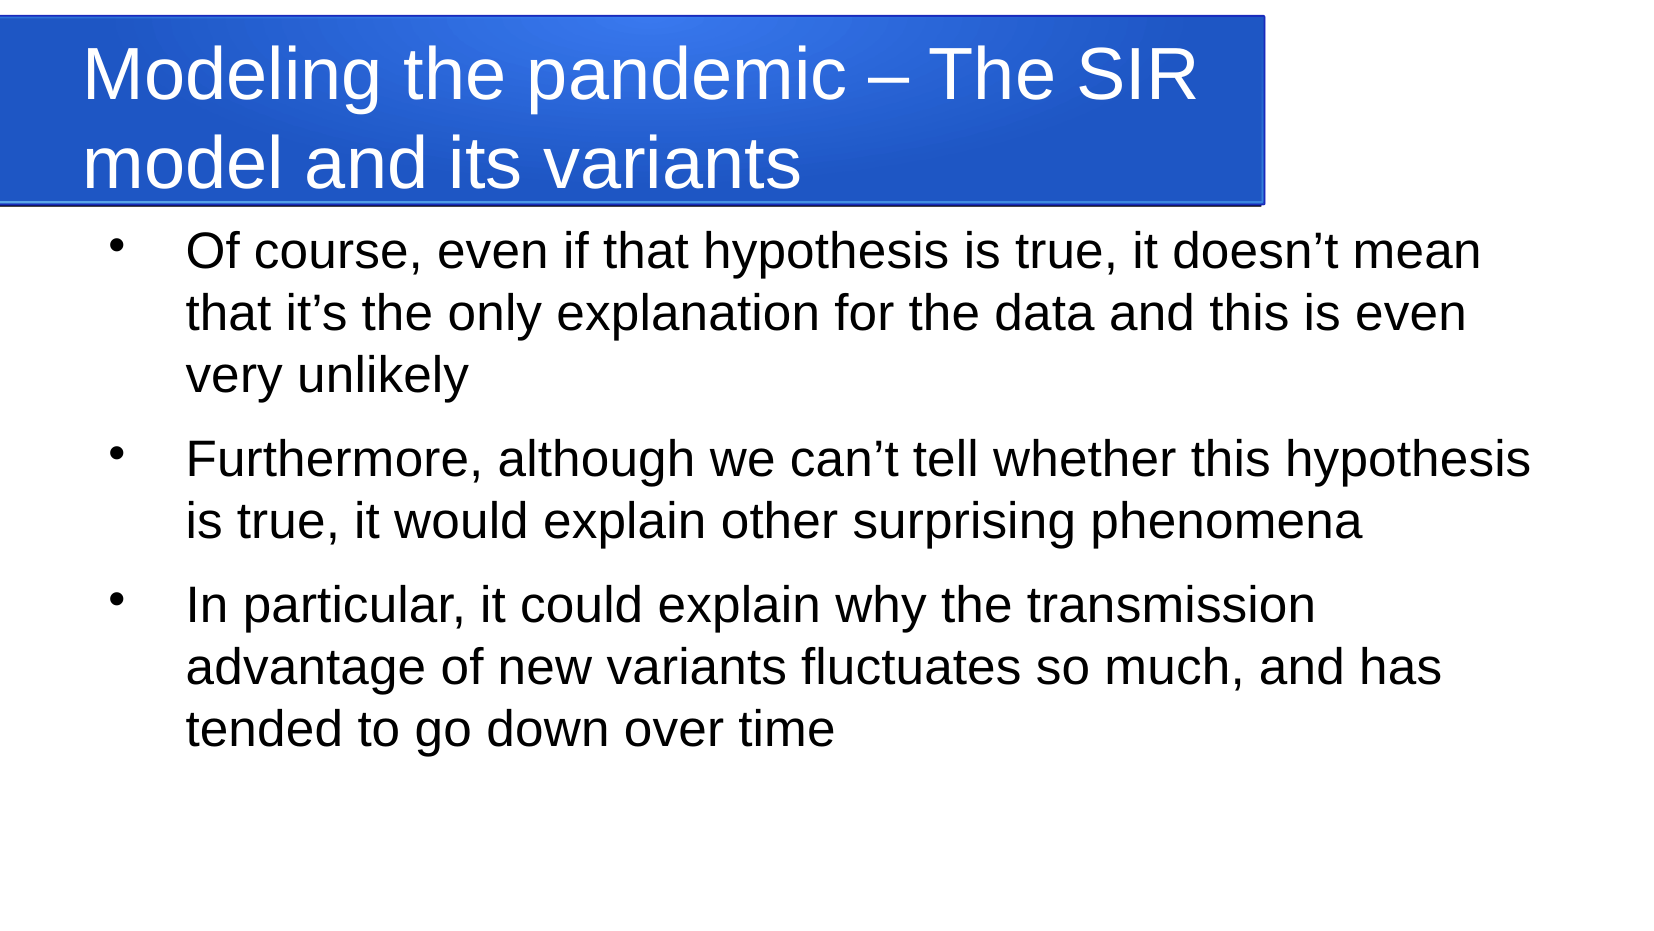

Modeling the pandemic – The SIR model and its variants
Of course, even if that hypothesis is true, it doesn’t mean that it’s the only explanation for the data and this is even very unlikely
Furthermore, although we can’t tell whether this hypothesis is true, it would explain other surprising phenomena
In particular, it could explain why the transmission advantage of new variants fluctuates so much, and has tended to go down over time